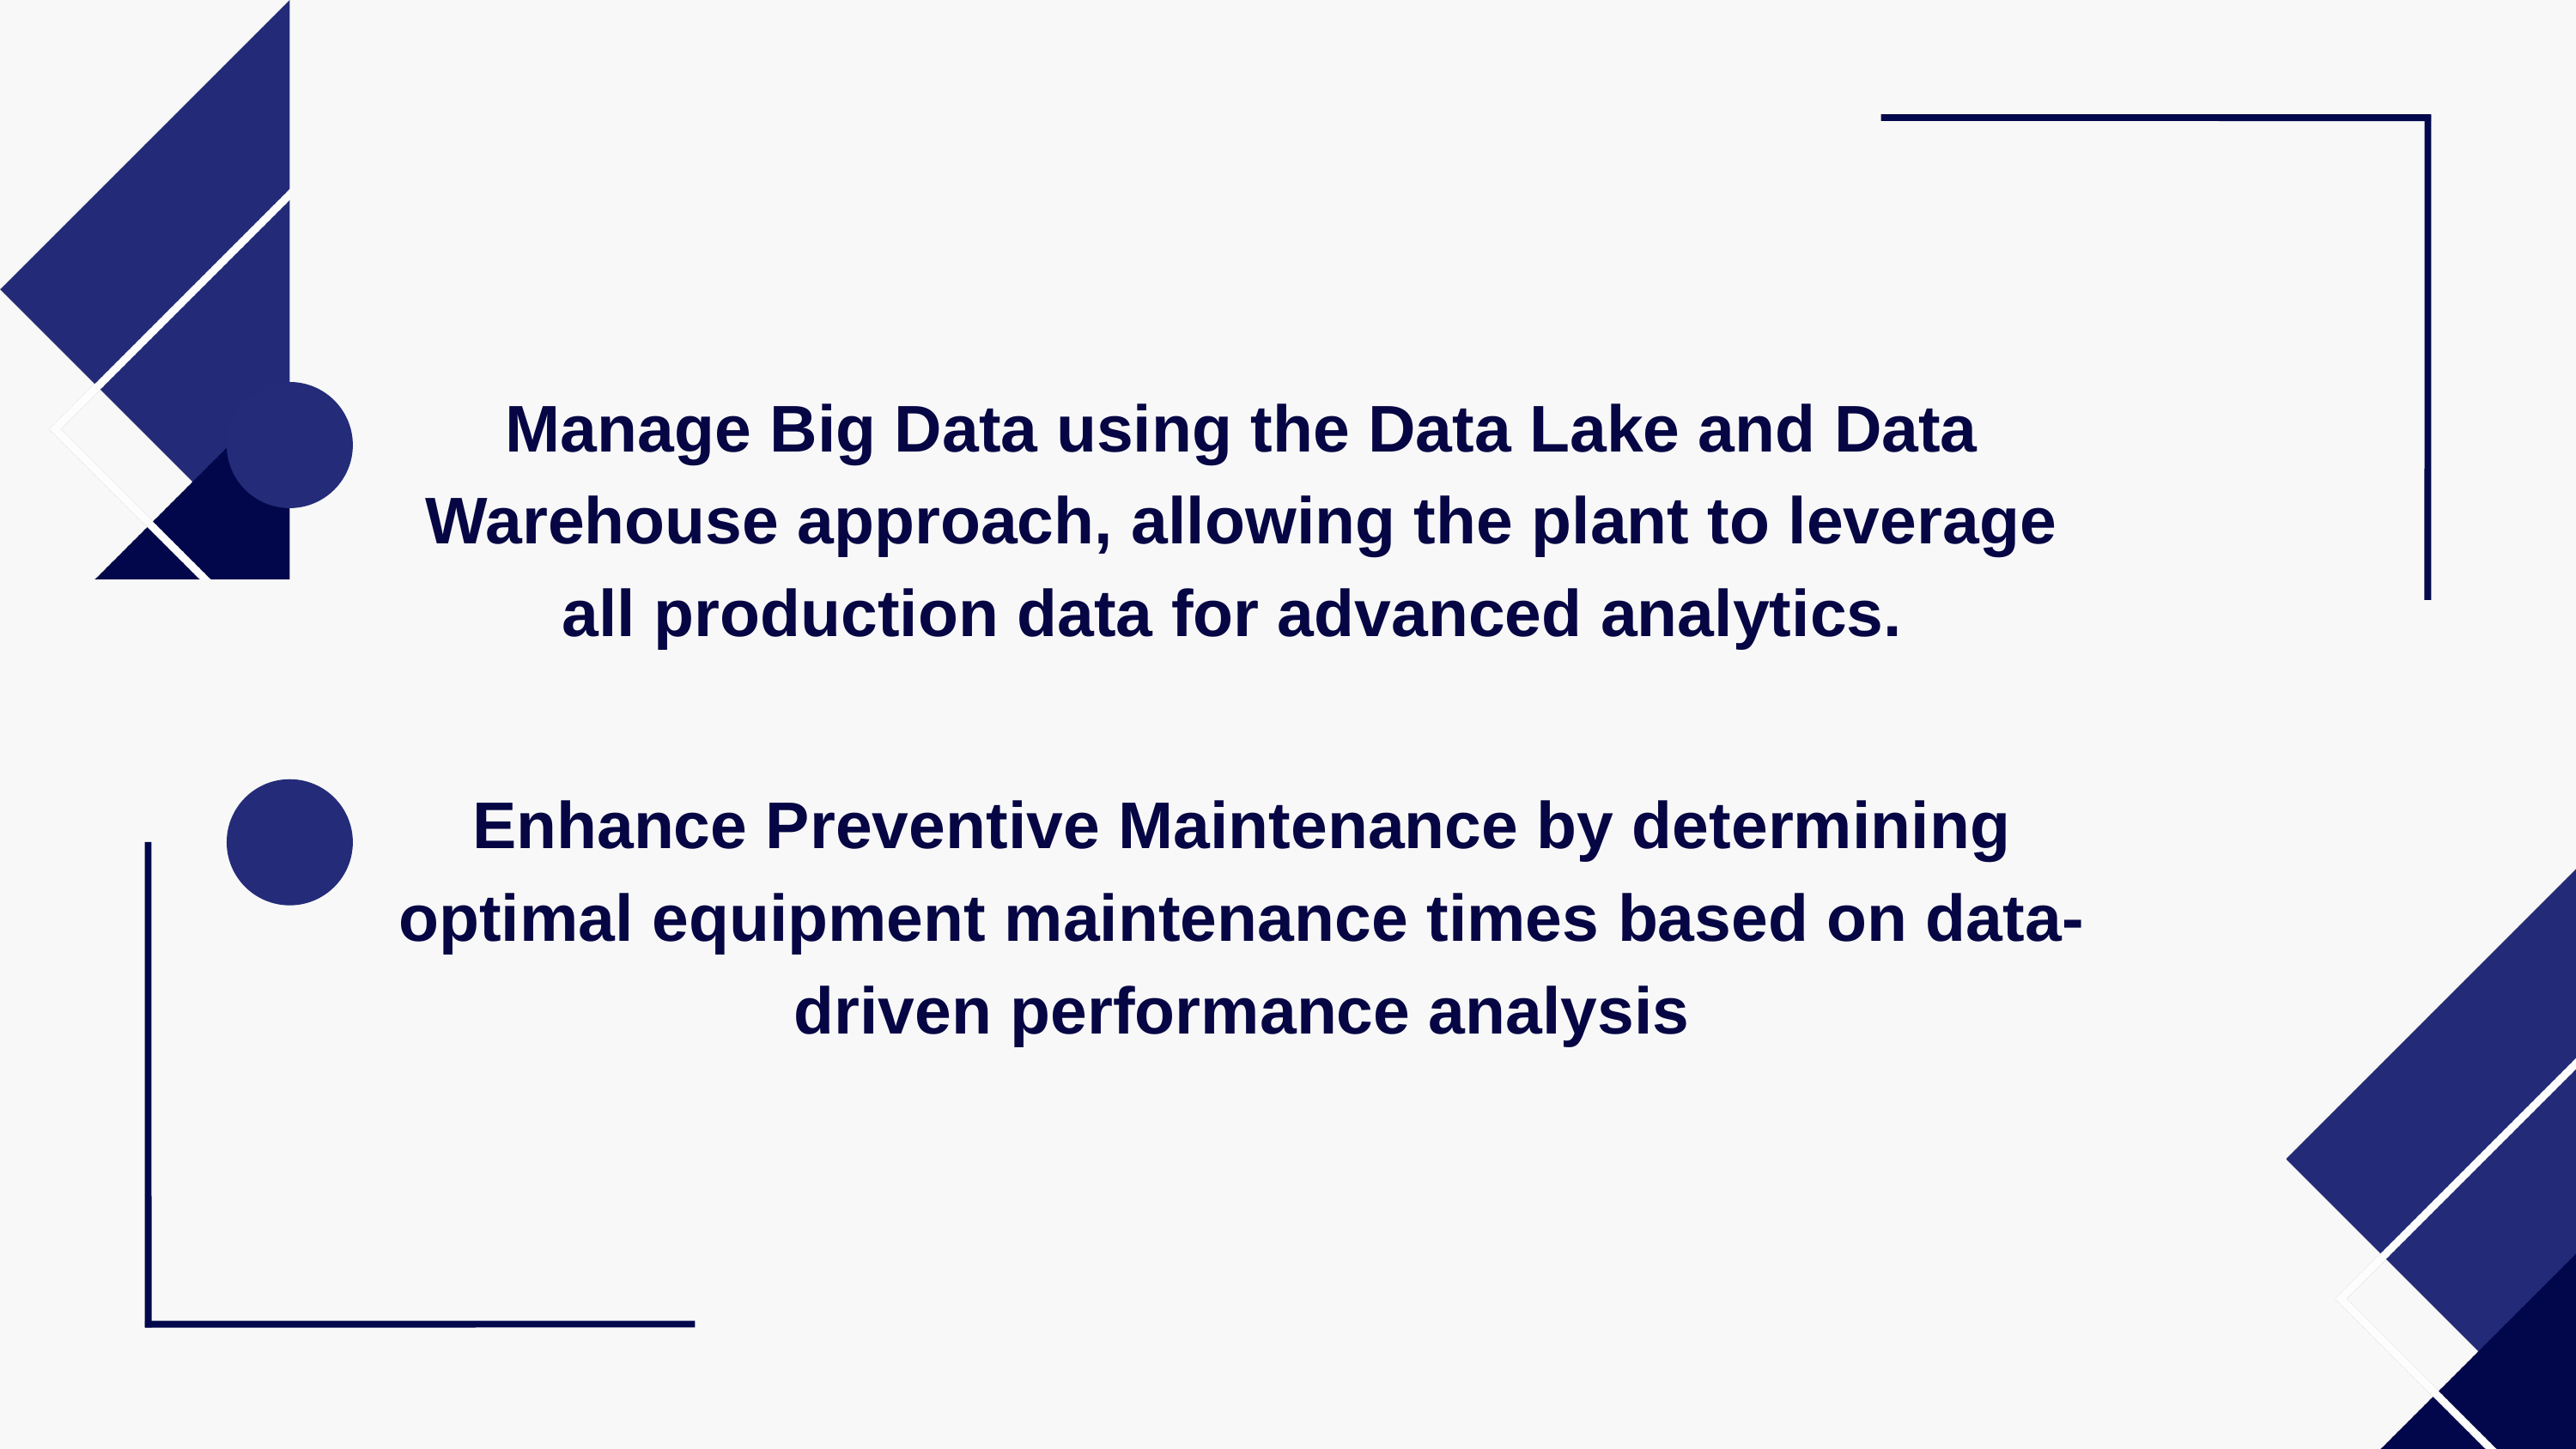

Manage Big Data using the Data Lake and Data Warehouse approach, allowing the plant to leverage all production data for advanced analytics.

Enhance Preventive Maintenance by determining optimal equipment maintenance times based on data-driven performance analysis